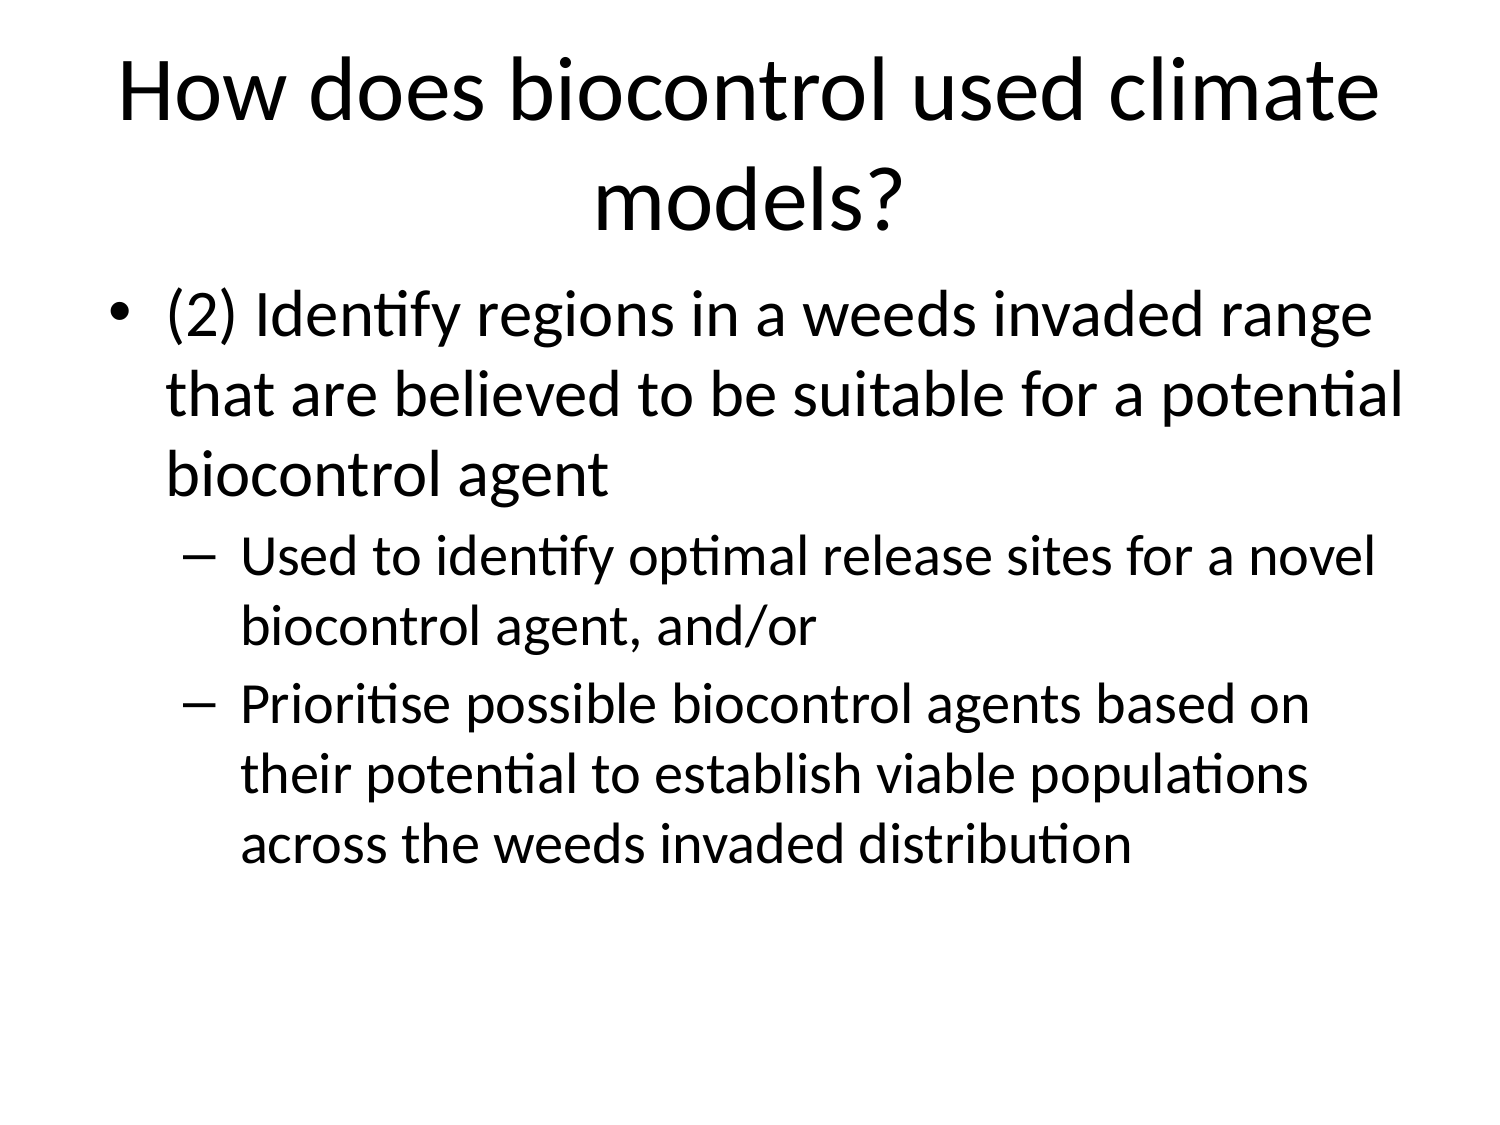

# How does biocontrol used climate models?
(2) Identify regions in a weeds invaded range that are believed to be suitable for a potential biocontrol agent
Used to identify optimal release sites for a novel biocontrol agent, and/or
Prioritise possible biocontrol agents based on their potential to establish viable populations across the weeds invaded distribution